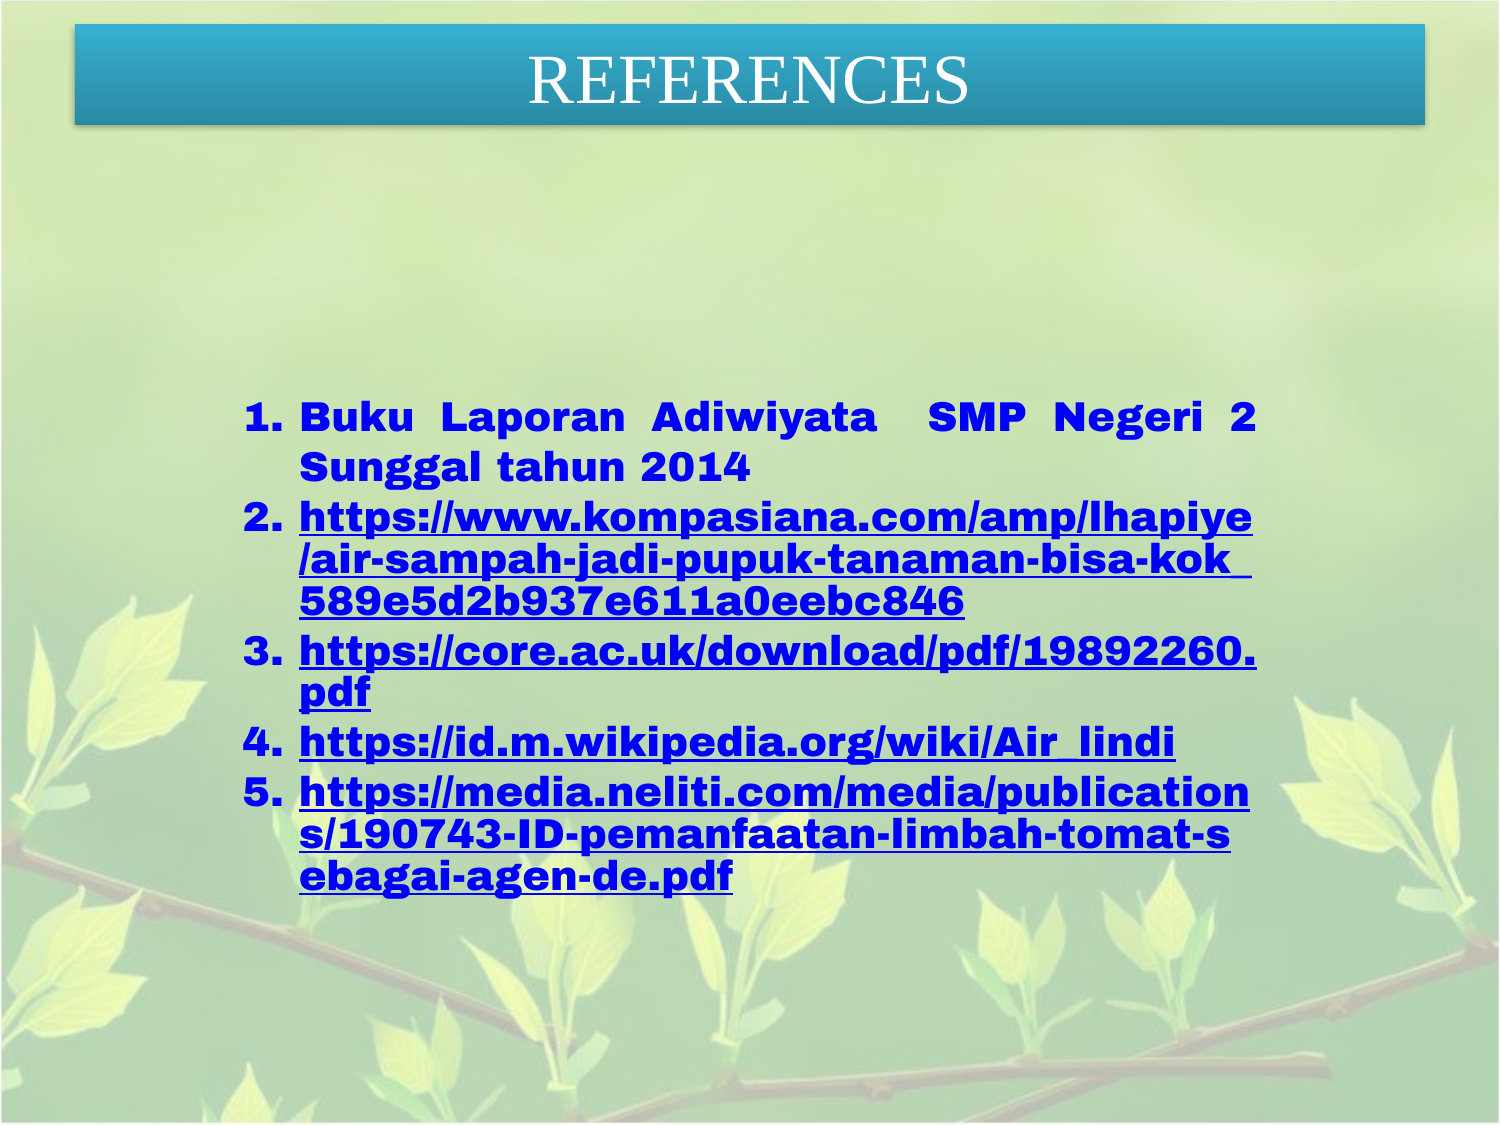

REFERENCES
Buku Laporan Adiwiyata  SMP Negeri 2 Sunggal tahun 2014
https://www.kompasiana.com/amp/lhapiye/air-sampah-jadi-pupuk-tanaman-bisa-kok_589e5d2b937e611a0eebc846
https://core.ac.uk/download/pdf/19892260.pdf
https://id.m.wikipedia.org/wiki/Air_lindi
https://media.neliti.com/media/publications/190743-ID-pemanfaatan-limbah-tomat-sebagai-agen-de.pdf